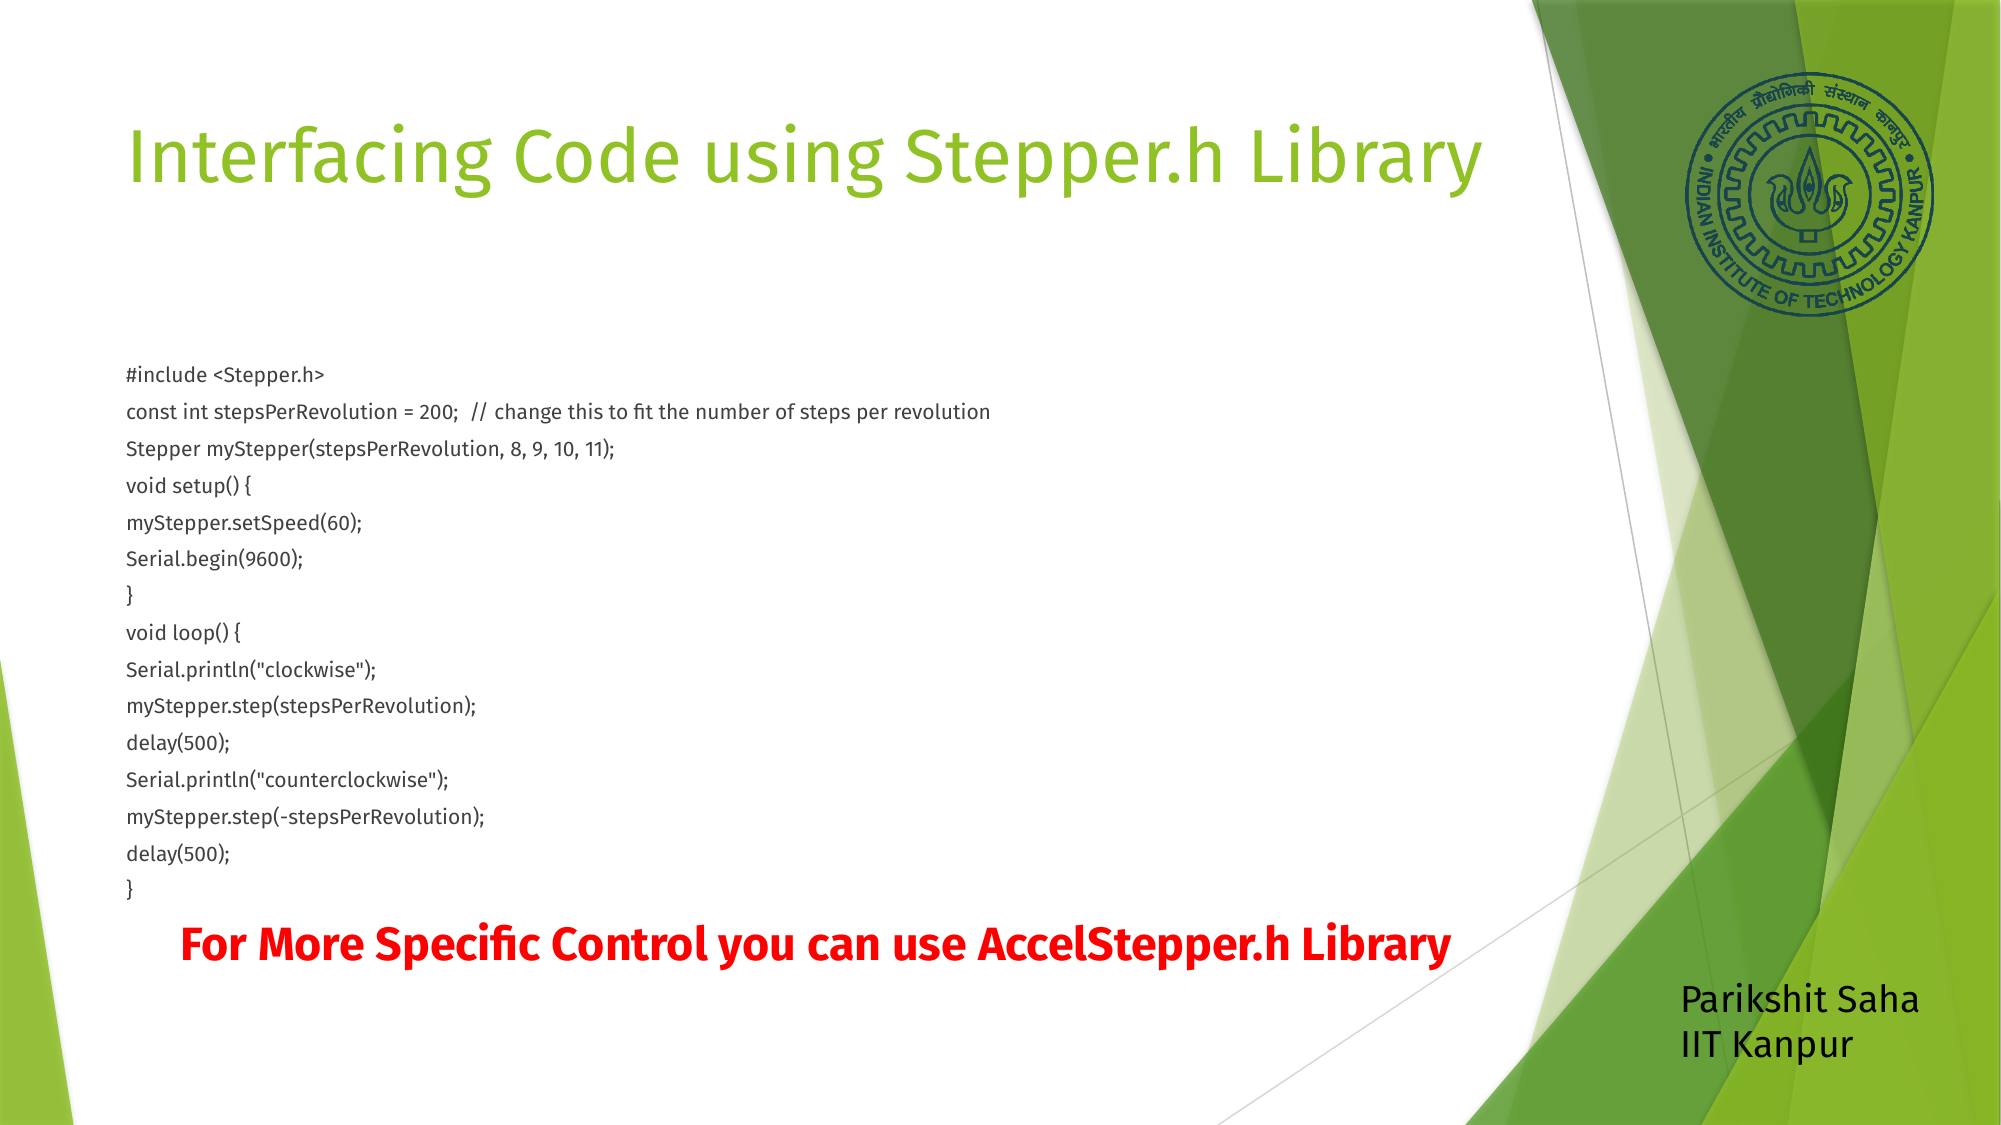

# Interfacing Code using Stepper.h Library
#include <Stepper.h>
const int stepsPerRevolution = 200;  // change this to fit the number of steps per revolution
Stepper myStepper(stepsPerRevolution, 8, 9, 10, 11);
void setup() {
myStepper.setSpeed(60);
Serial.begin(9600);
}
void loop() {
Serial.println("clockwise");
myStepper.step(stepsPerRevolution);
delay(500);
Serial.println("counterclockwise");
myStepper.step(-stepsPerRevolution);
delay(500);
}
For More Specific Control you can use AccelStepper.h Library